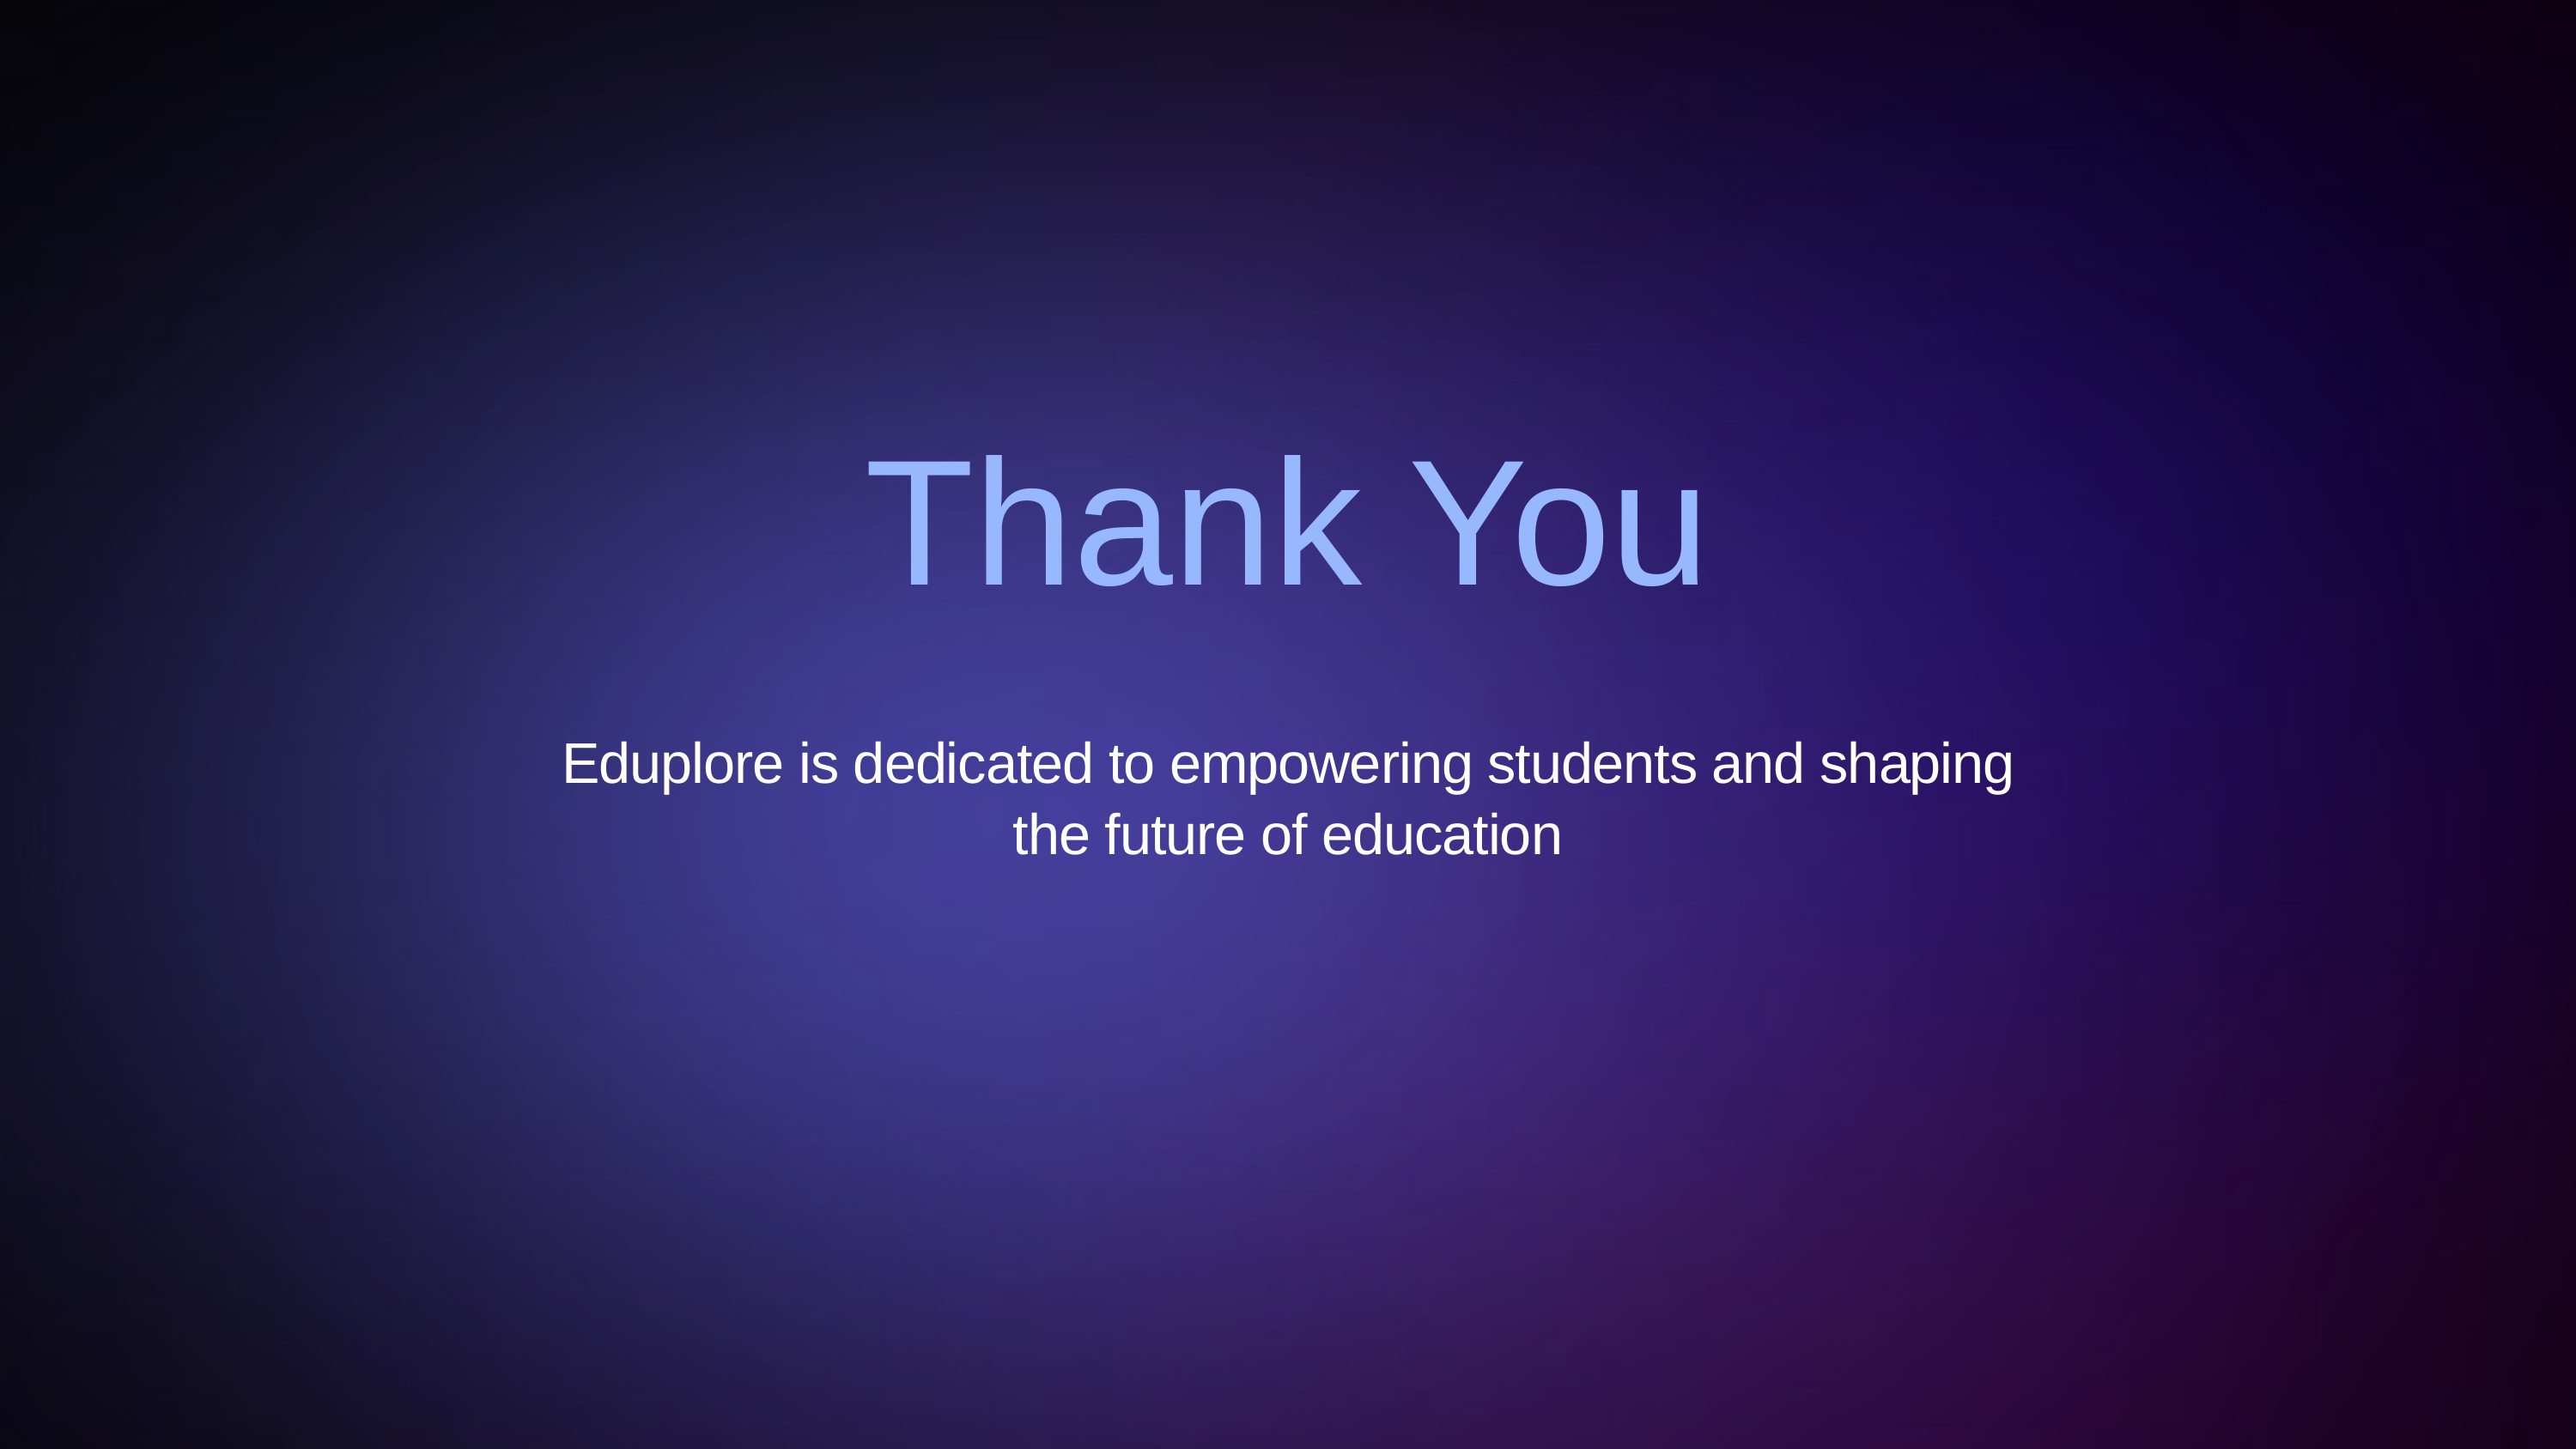

Thank You
Eduplore is dedicated to empowering students and shaping the future of education